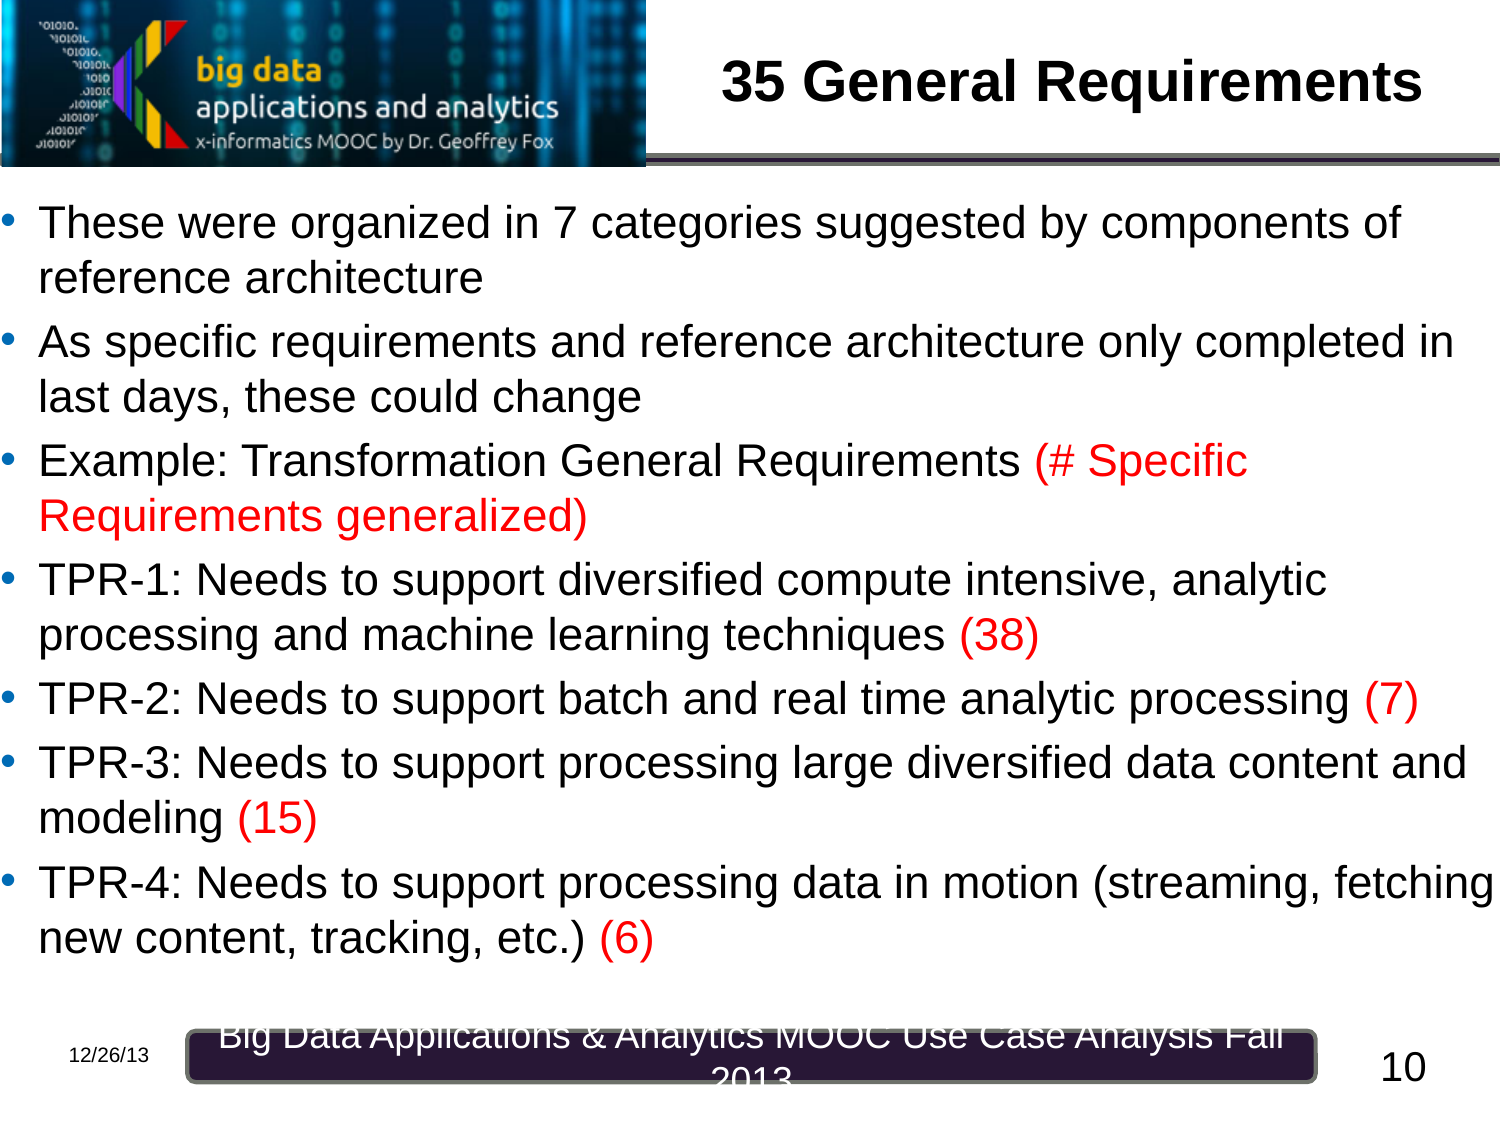

# 35 General Requirements
These were organized in 7 categories suggested by components of reference architecture
As specific requirements and reference architecture only completed in last days, these could change
Example: Transformation General Requirements (# Specific Requirements generalized)
TPR-1: Needs to support diversified compute intensive, analytic processing and machine learning techniques (38)
TPR-2: Needs to support batch and real time analytic processing (7)
TPR-3: Needs to support processing large diversified data content and modeling (15)
TPR-4: Needs to support processing data in motion (streaming, fetching new content, tracking, etc.) (6)

10